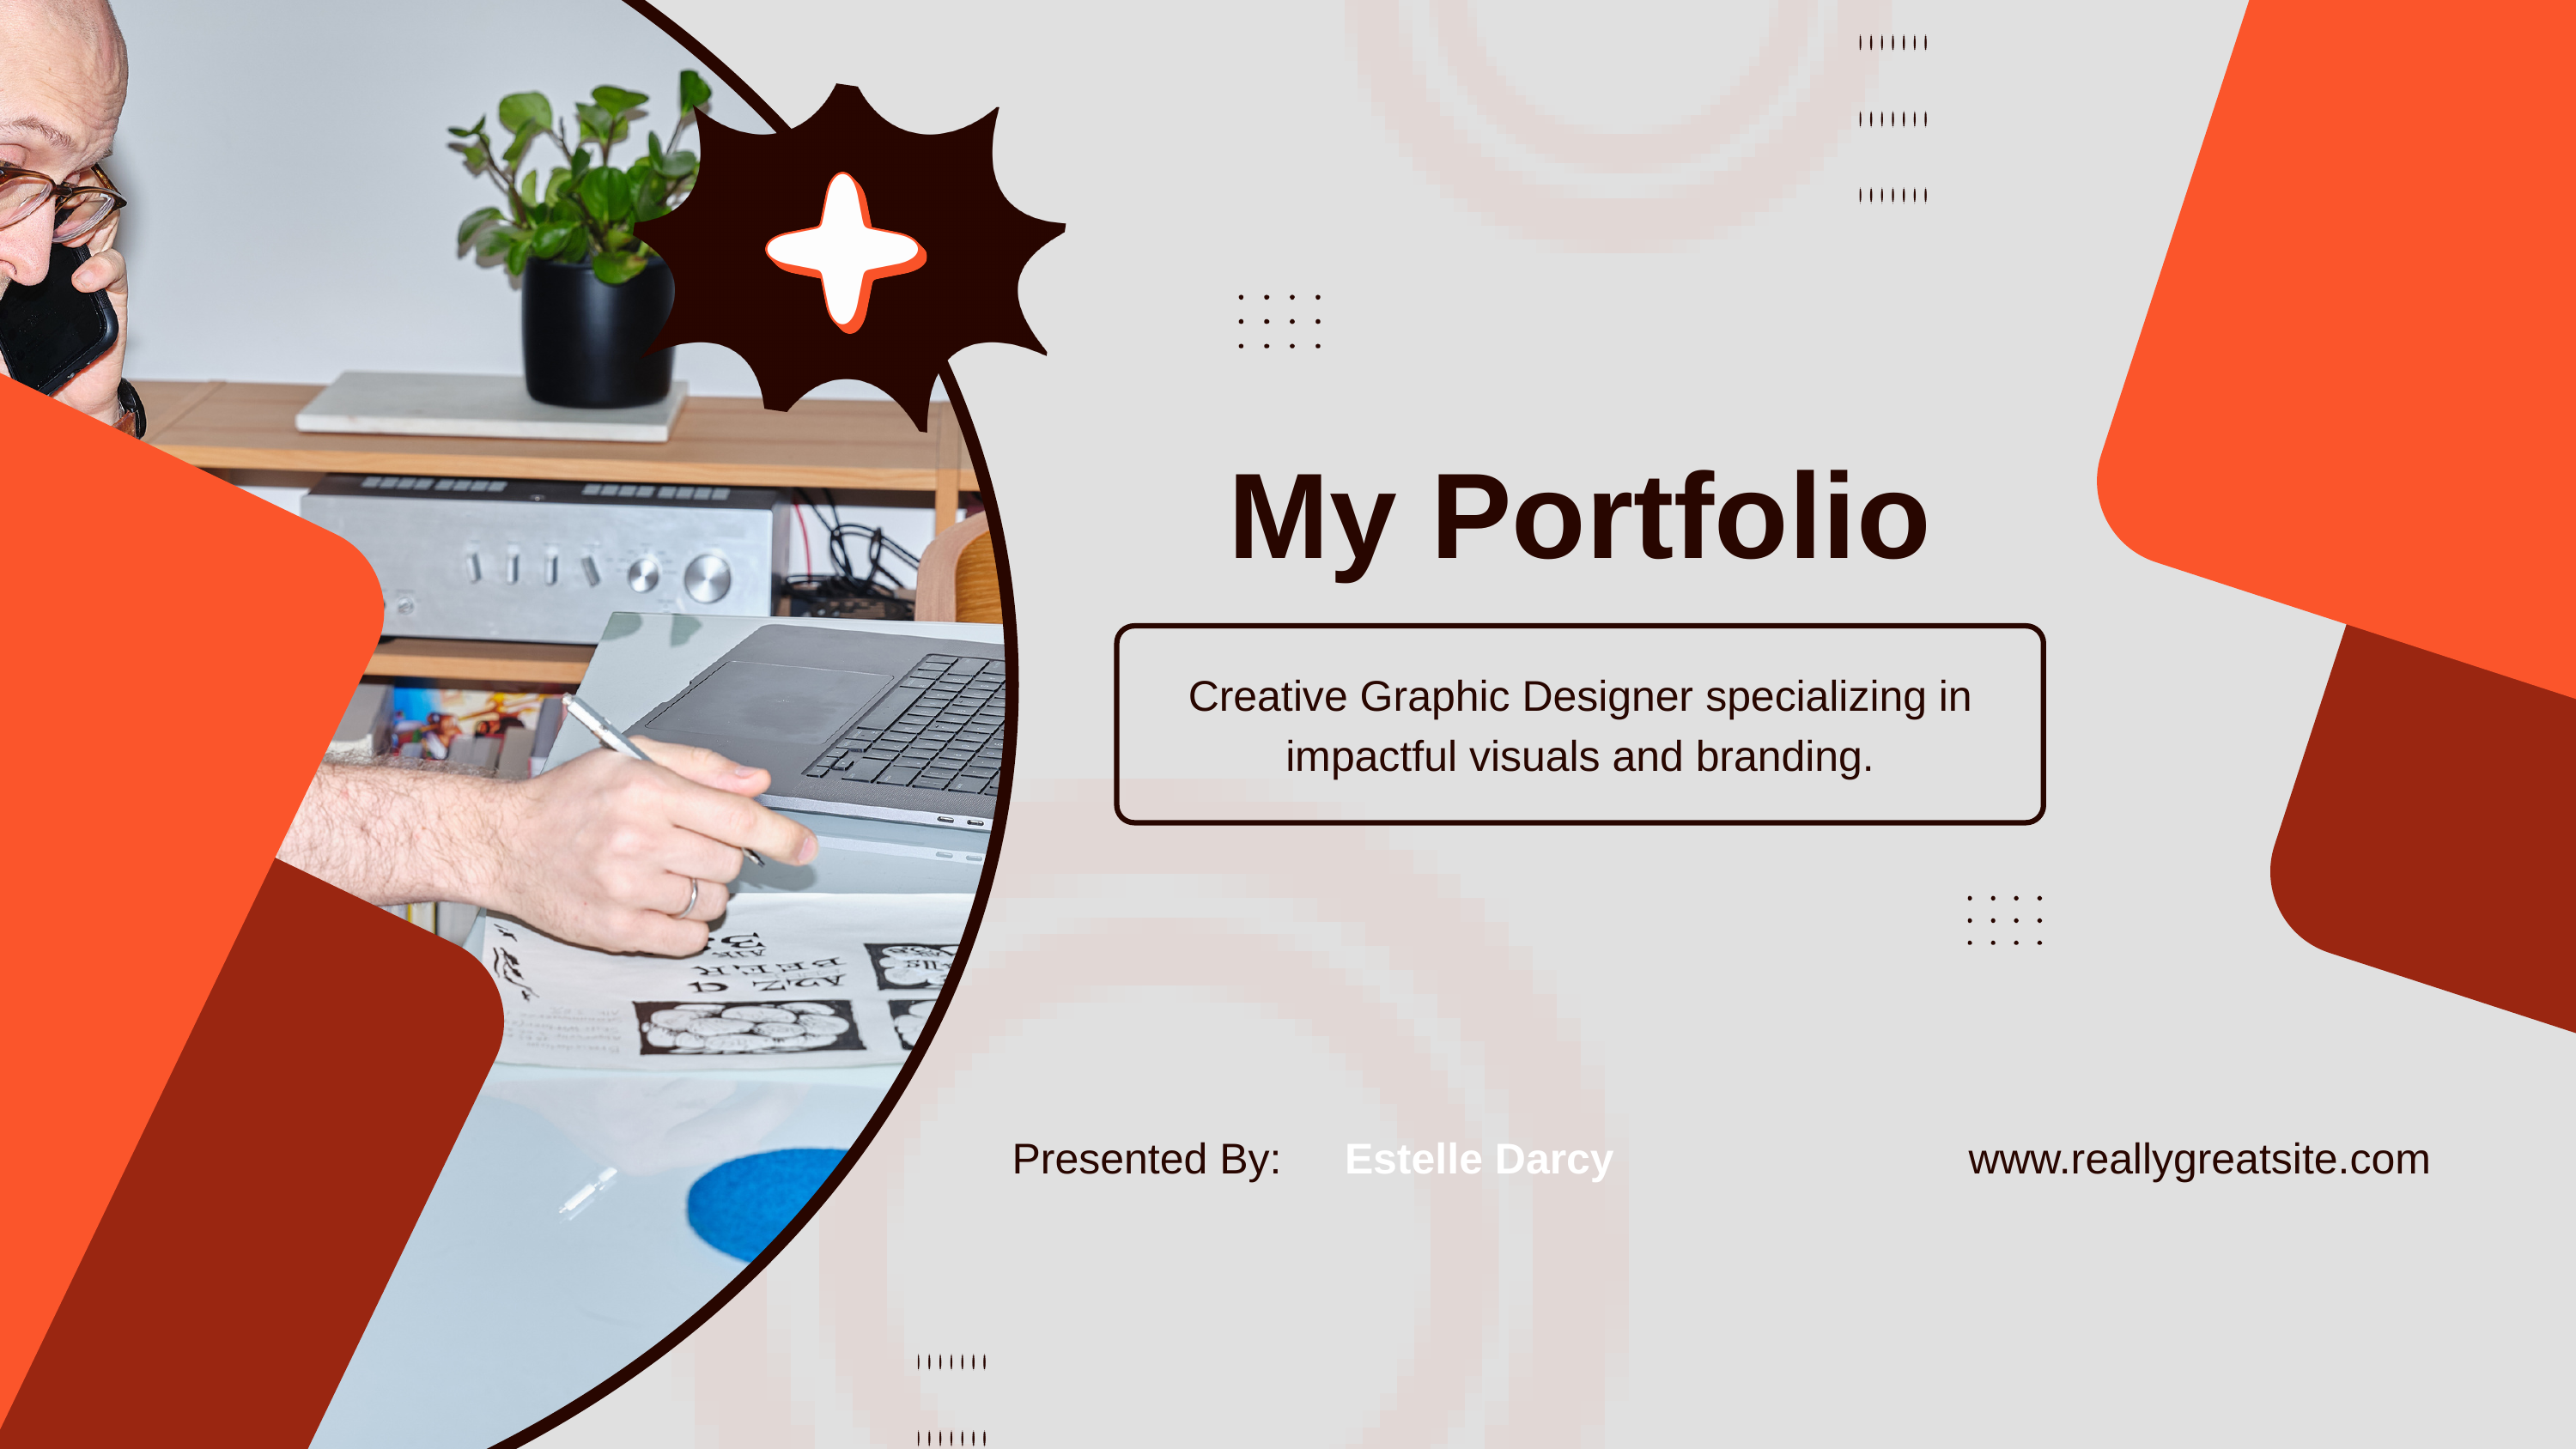

My Portfolio

Creative Graphic Designer specializing in impactful visuals and branding.

Presented By:
Estelle Darcy
www.reallygreatsite.com